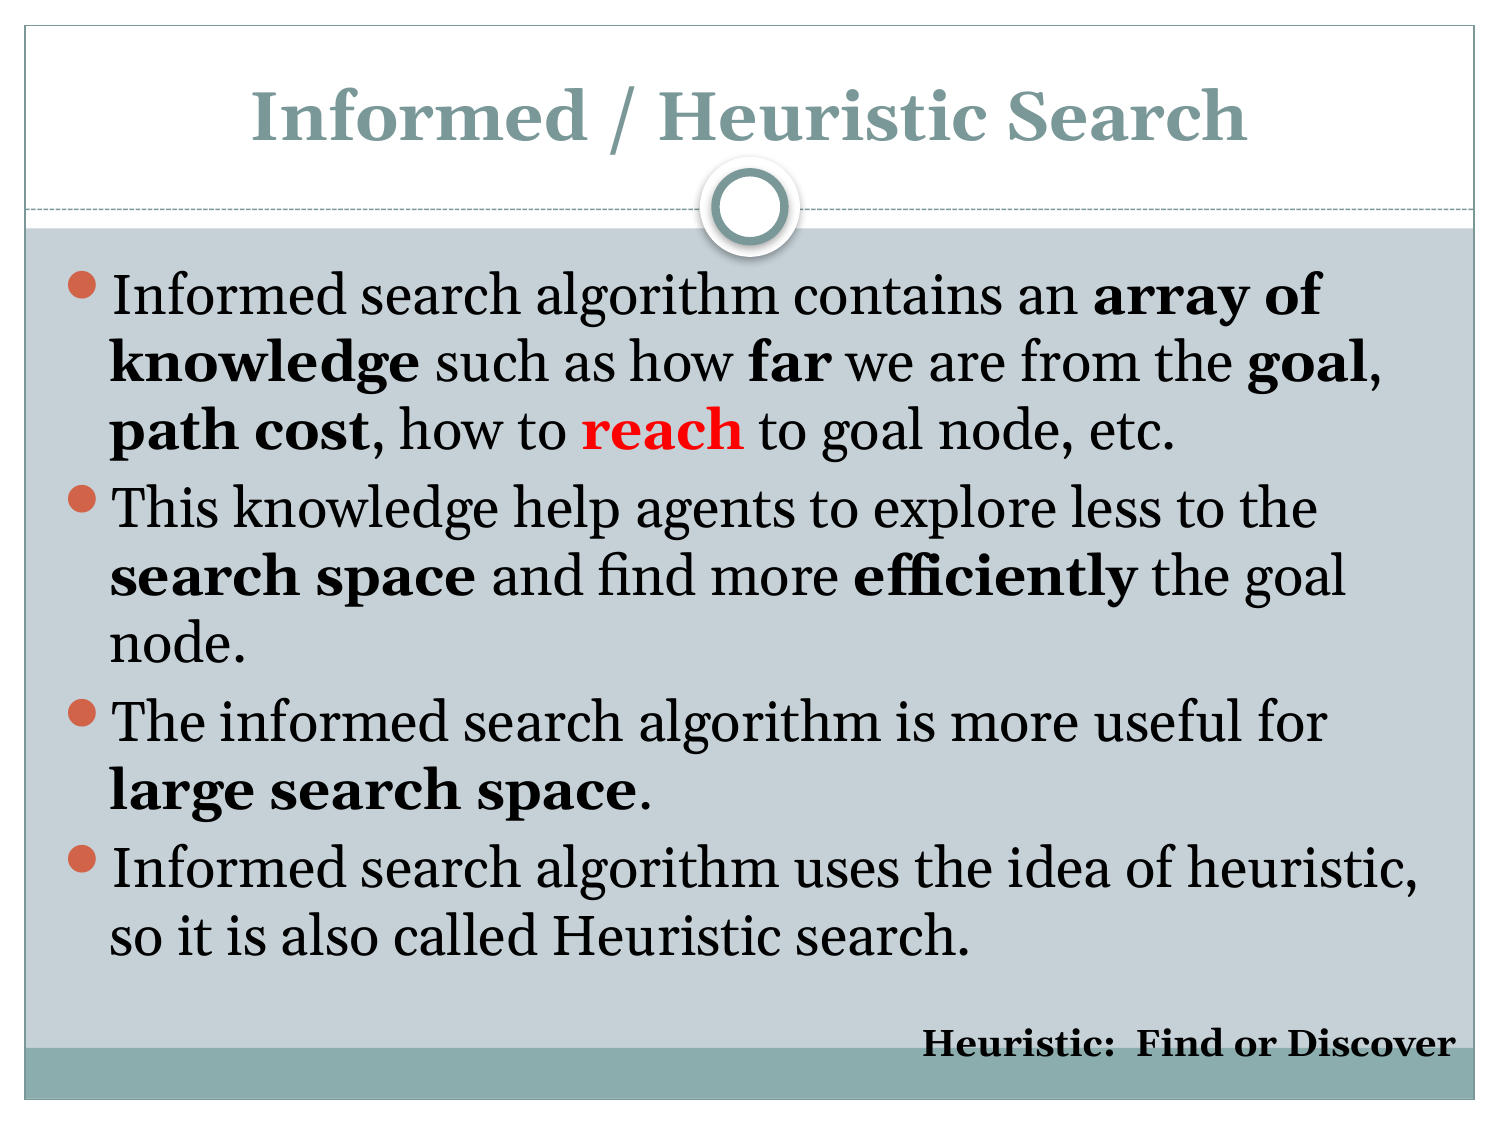

# Informed / Heuristic Search
Informed search algorithm contains an array of knowledge such as how far we are from the goal, path cost, how to reach to goal node, etc.
This knowledge help agents to explore less to the search space and find more efficiently the goal node.
The informed search algorithm is more useful for large search space.
Informed search algorithm uses the idea of heuristic, so it is also called Heuristic search.
Heuristic:  Find or Discover